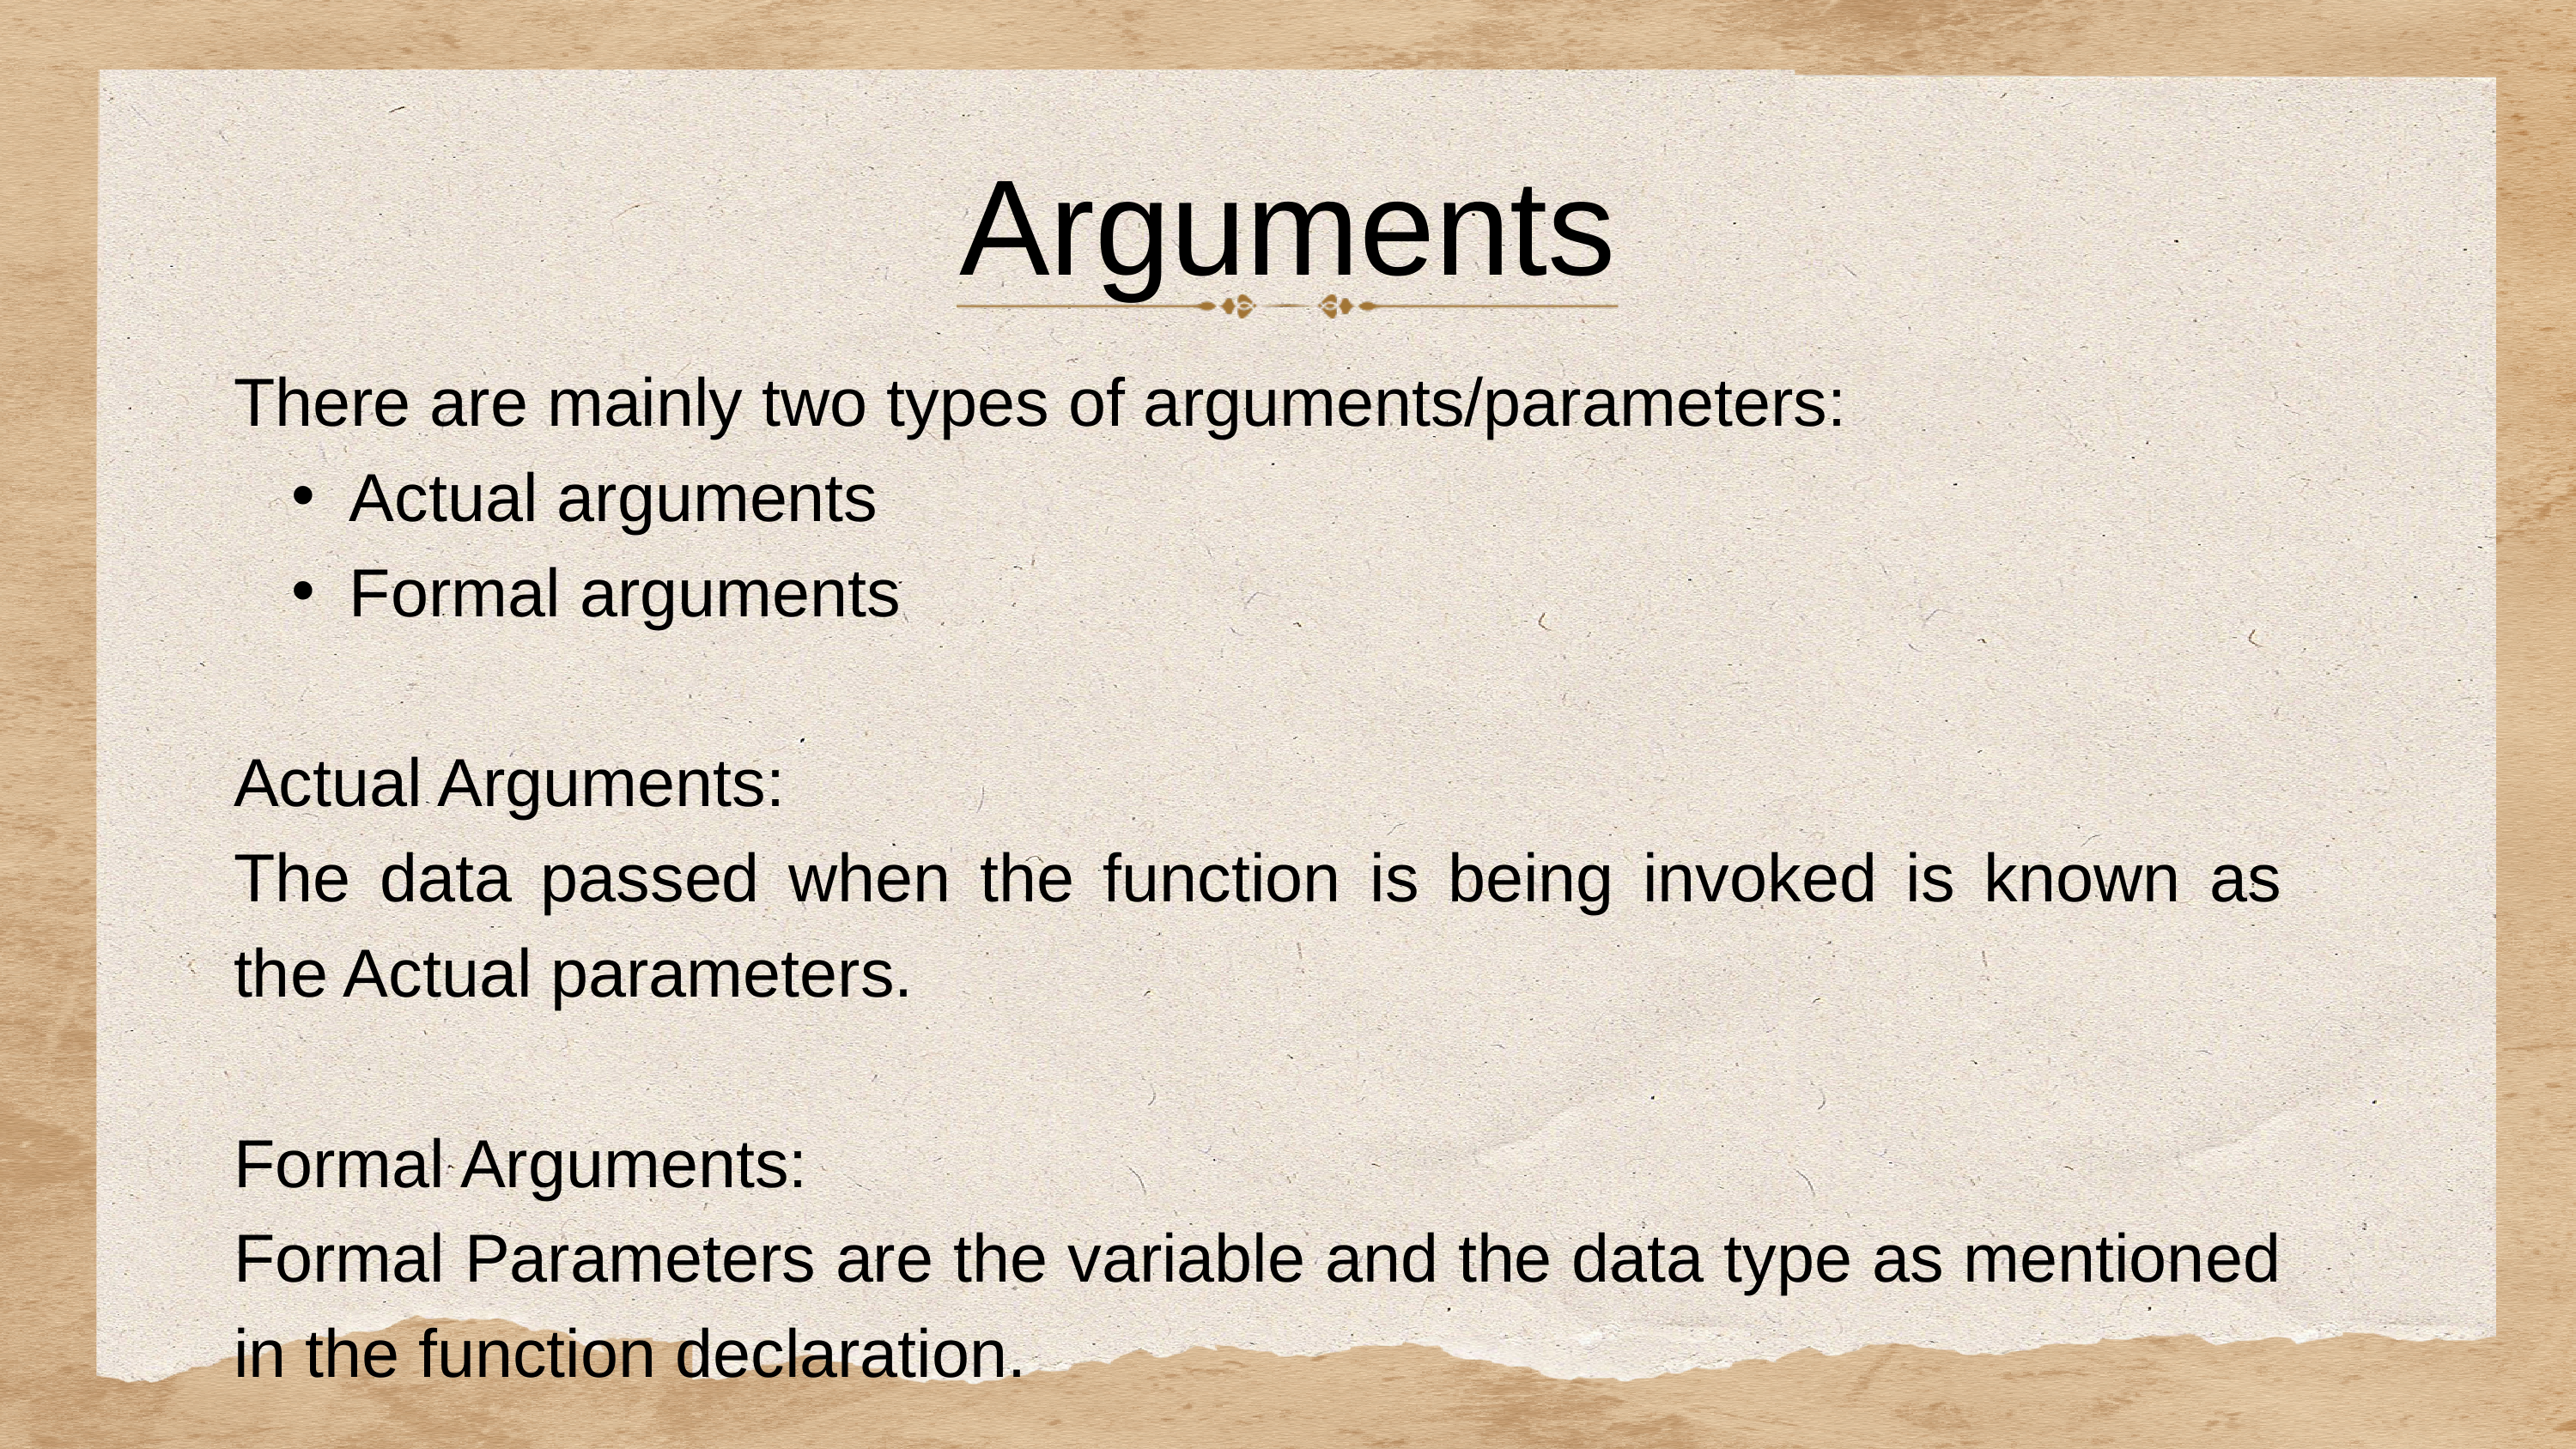

Arguments

There are mainly two types of arguments/parameters:
Actual arguments
Formal arguments

Actual Arguments:
The data passed when the function is being invoked is known as the Actual parameters.

Formal Arguments:
Formal Parameters are the variable and the data type as mentioned in the function declaration.